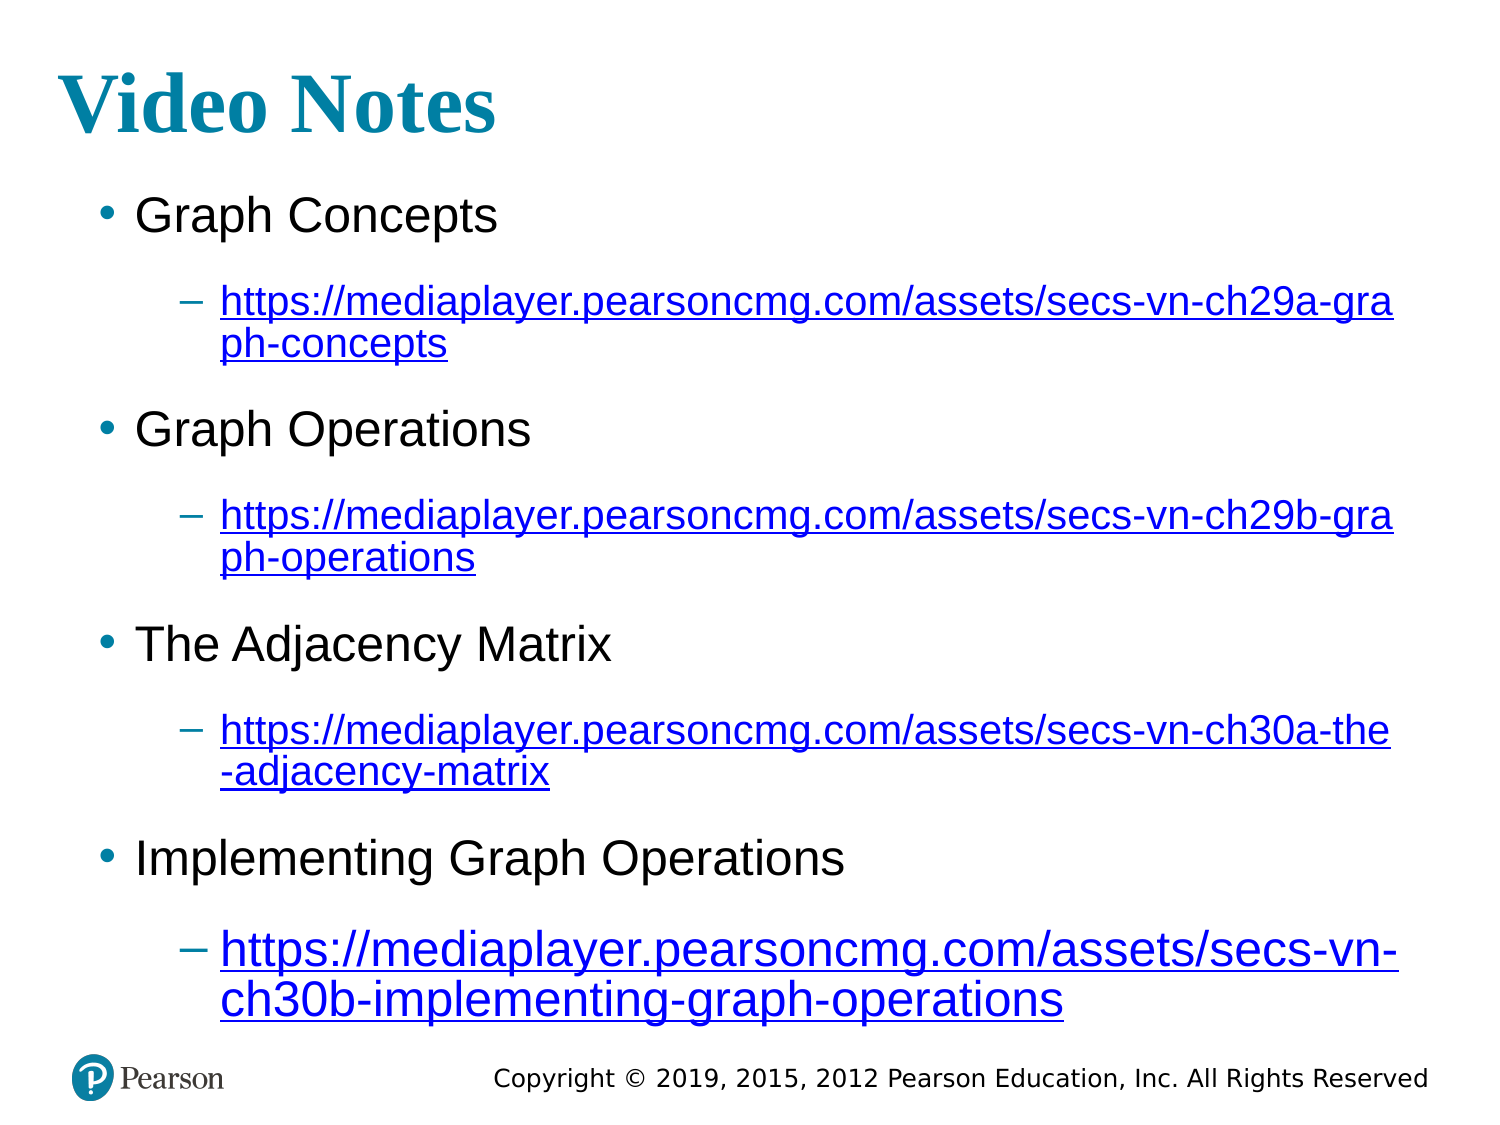

# Video Notes
Graph Concepts
https://mediaplayer.pearsoncmg.com/assets/secs-vn-ch29a-graph-concepts
Graph Operations
https://mediaplayer.pearsoncmg.com/assets/secs-vn-ch29b-graph-operations
The Adjacency Matrix
https://mediaplayer.pearsoncmg.com/assets/secs-vn-ch30a-the-adjacency-matrix
Implementing Graph Operations
https://mediaplayer.pearsoncmg.com/assets/secs-vn-ch30b-implementing-graph-operations